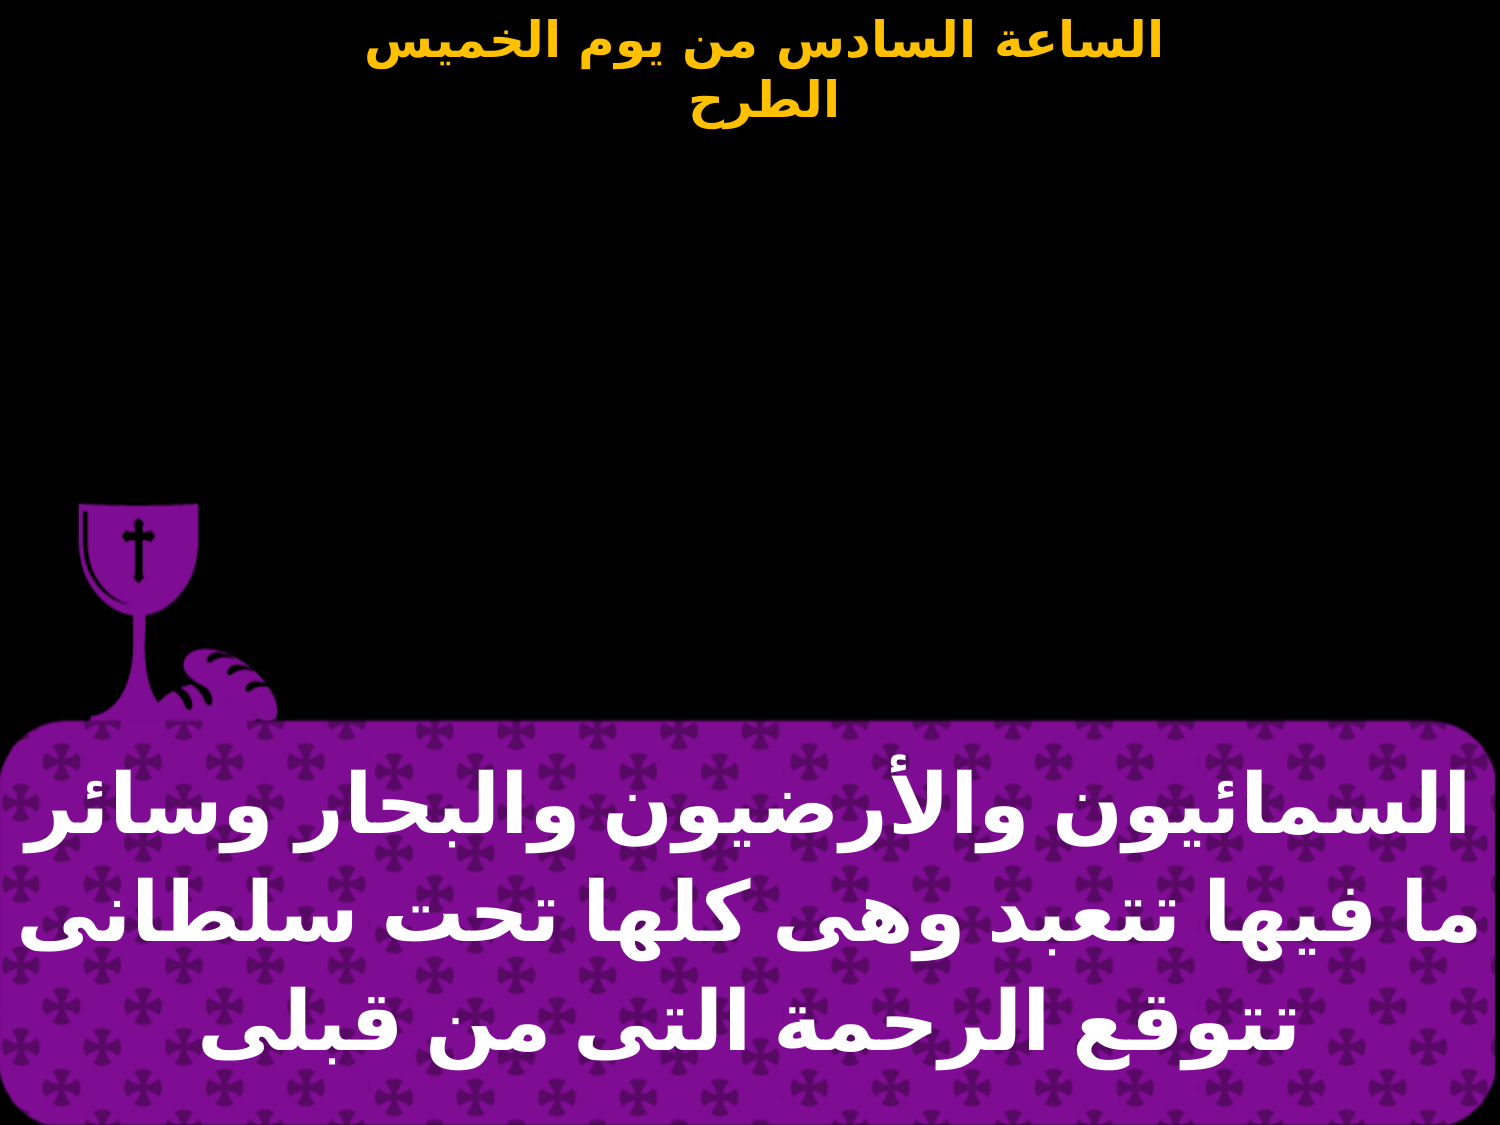

| السمائيون والأرضيون والبحار وسائر ما فيها تتعبد وهى كلها تحت سلطانى تتوقع الرحمة التى من قبلى |
| --- |